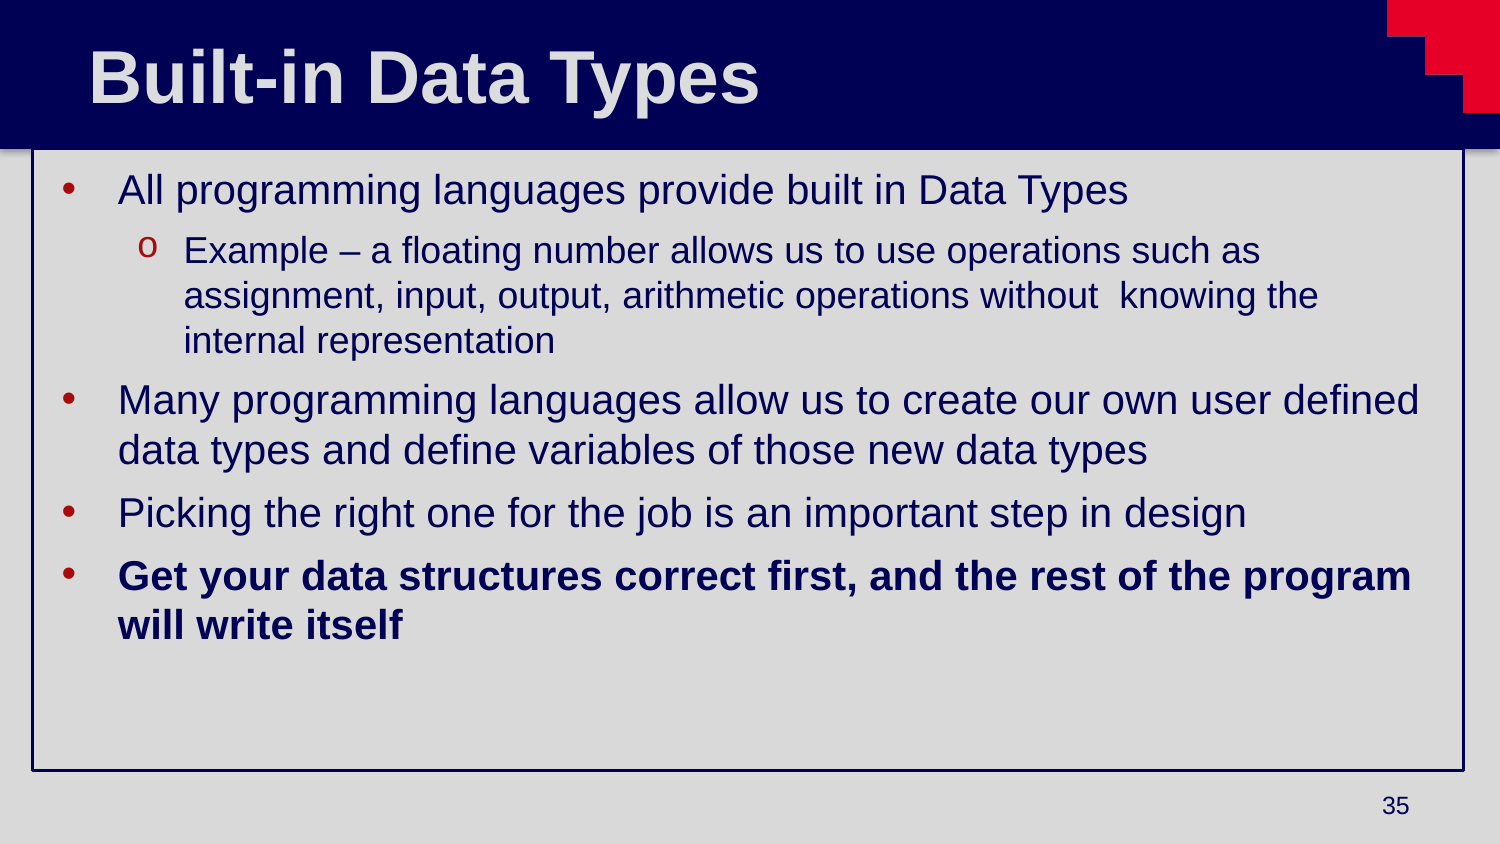

# Built-in Data Types
All programming languages provide built in Data Types
Example – a floating number allows us to use operations such as assignment, input, output, arithmetic operations without  knowing the internal representation
Many programming languages allow us to create our own user defined data types and define variables of those new data types
Picking the right one for the job is an important step in design
Get your data structures correct first, and the rest of the program will write itself

35